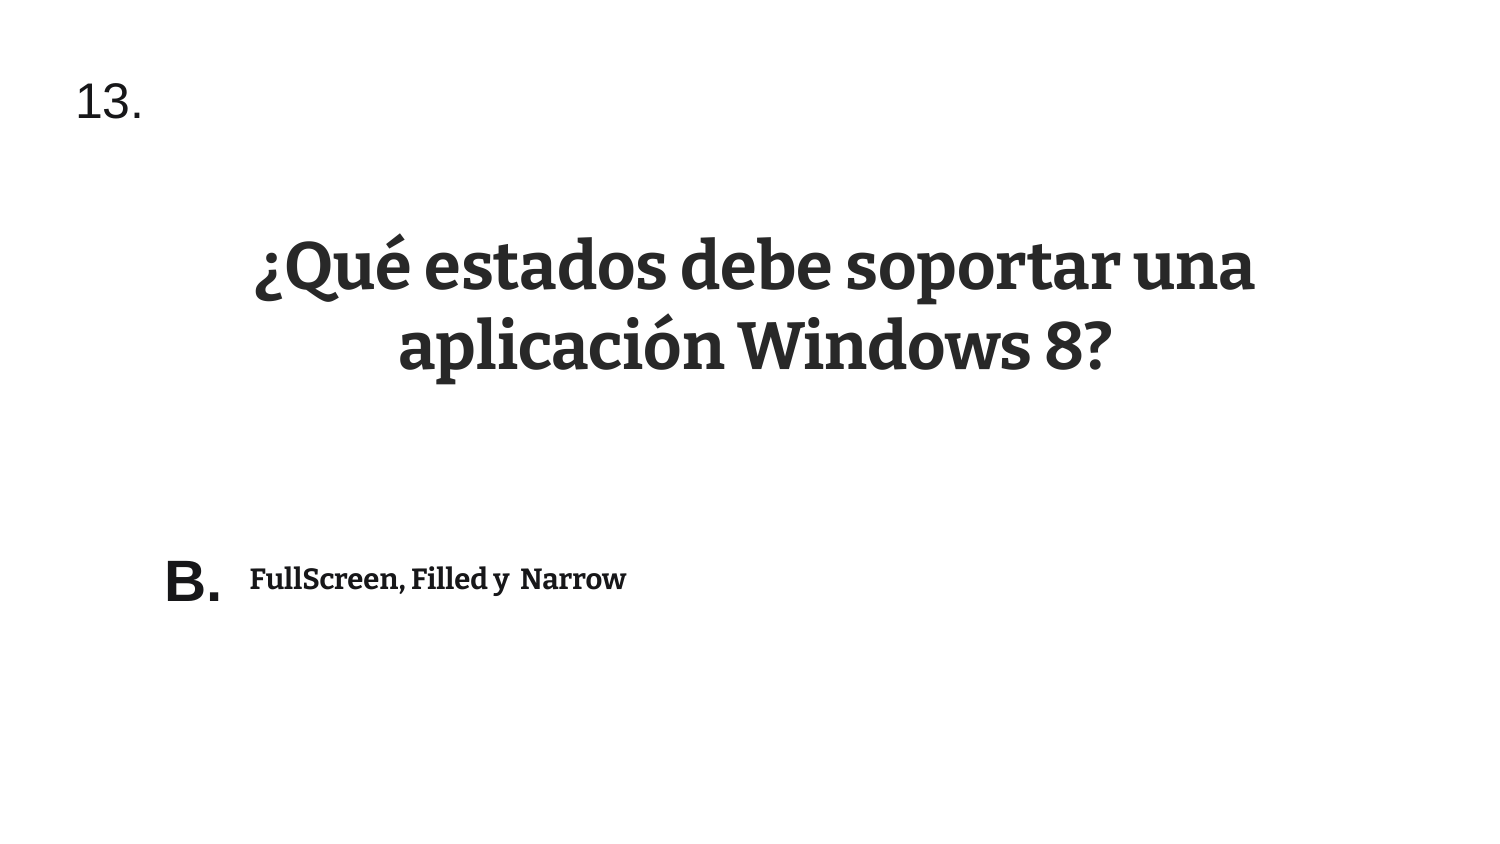

13.
¿Qué estados debe soportar una aplicación Windows 8?

B.
FullScreen, Filled y  Narrow